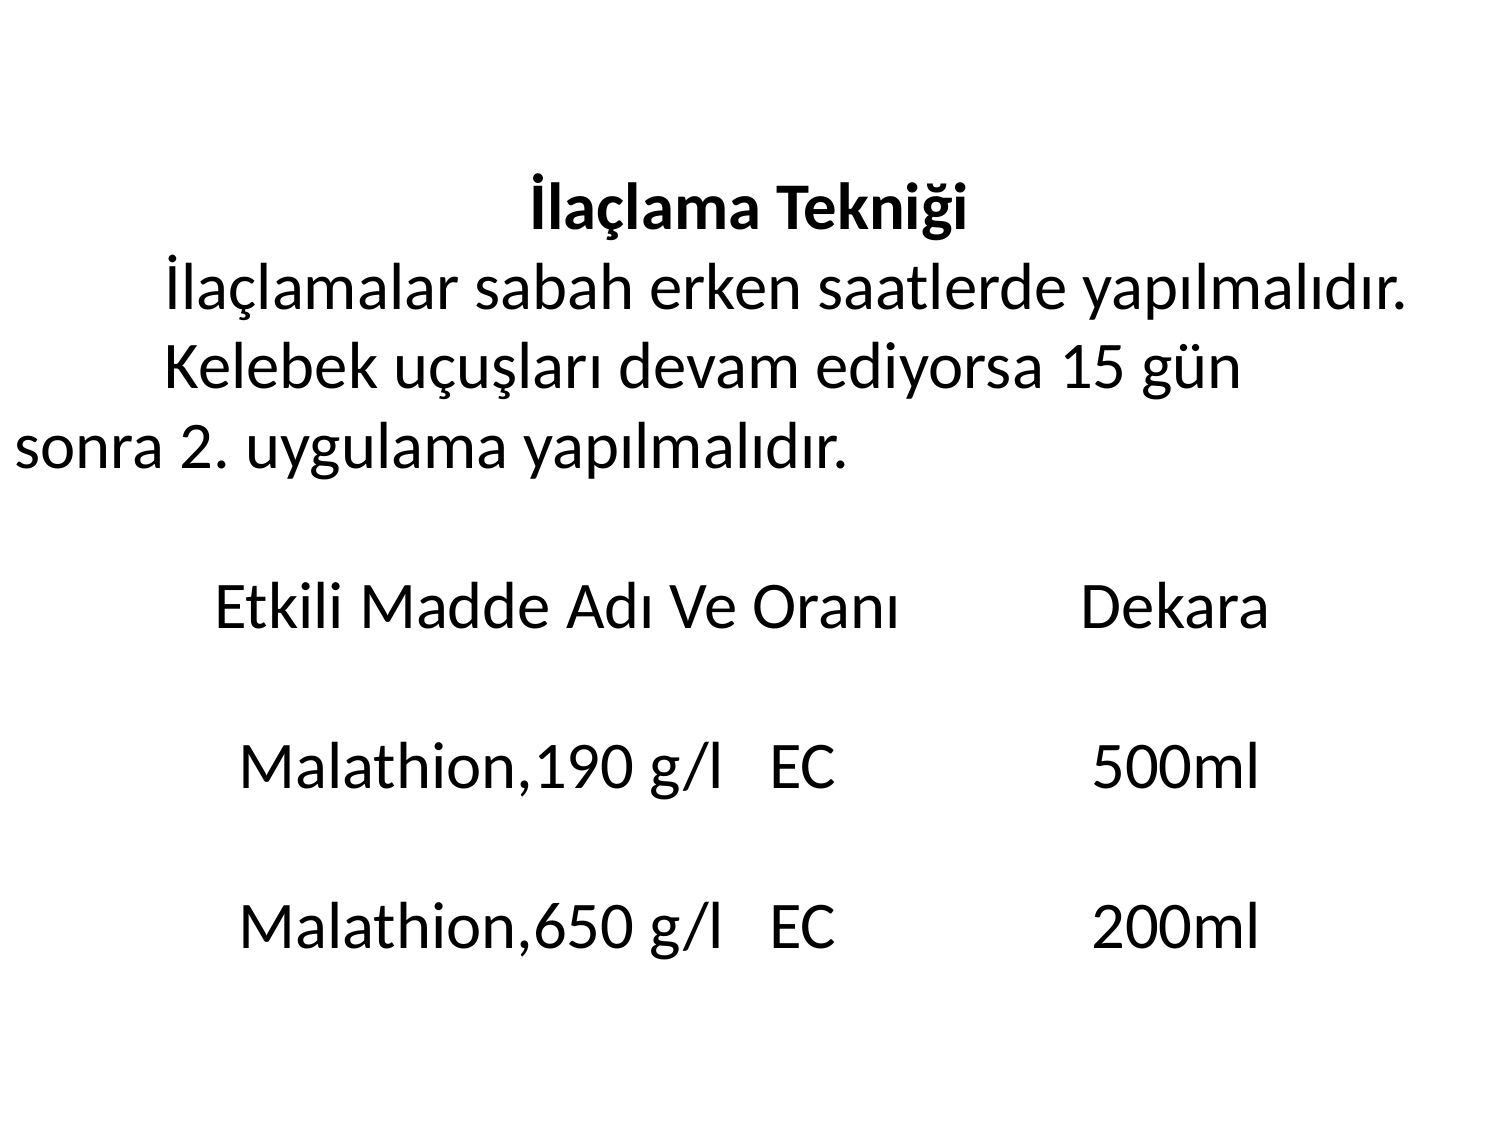

İlaçlama Tekniği
	İlaçlamalar sabah erken saatlerde yapılmalıdır.
	Kelebek uçuşları devam ediyorsa 15 gün
sonra 2. uygulama yapılmalıdır.

Etkili Madde Adı Ve Oranı            Dekara

Malathion,190 g/l   EC                 500ml

Malathion,650 g/l   EC                 200ml